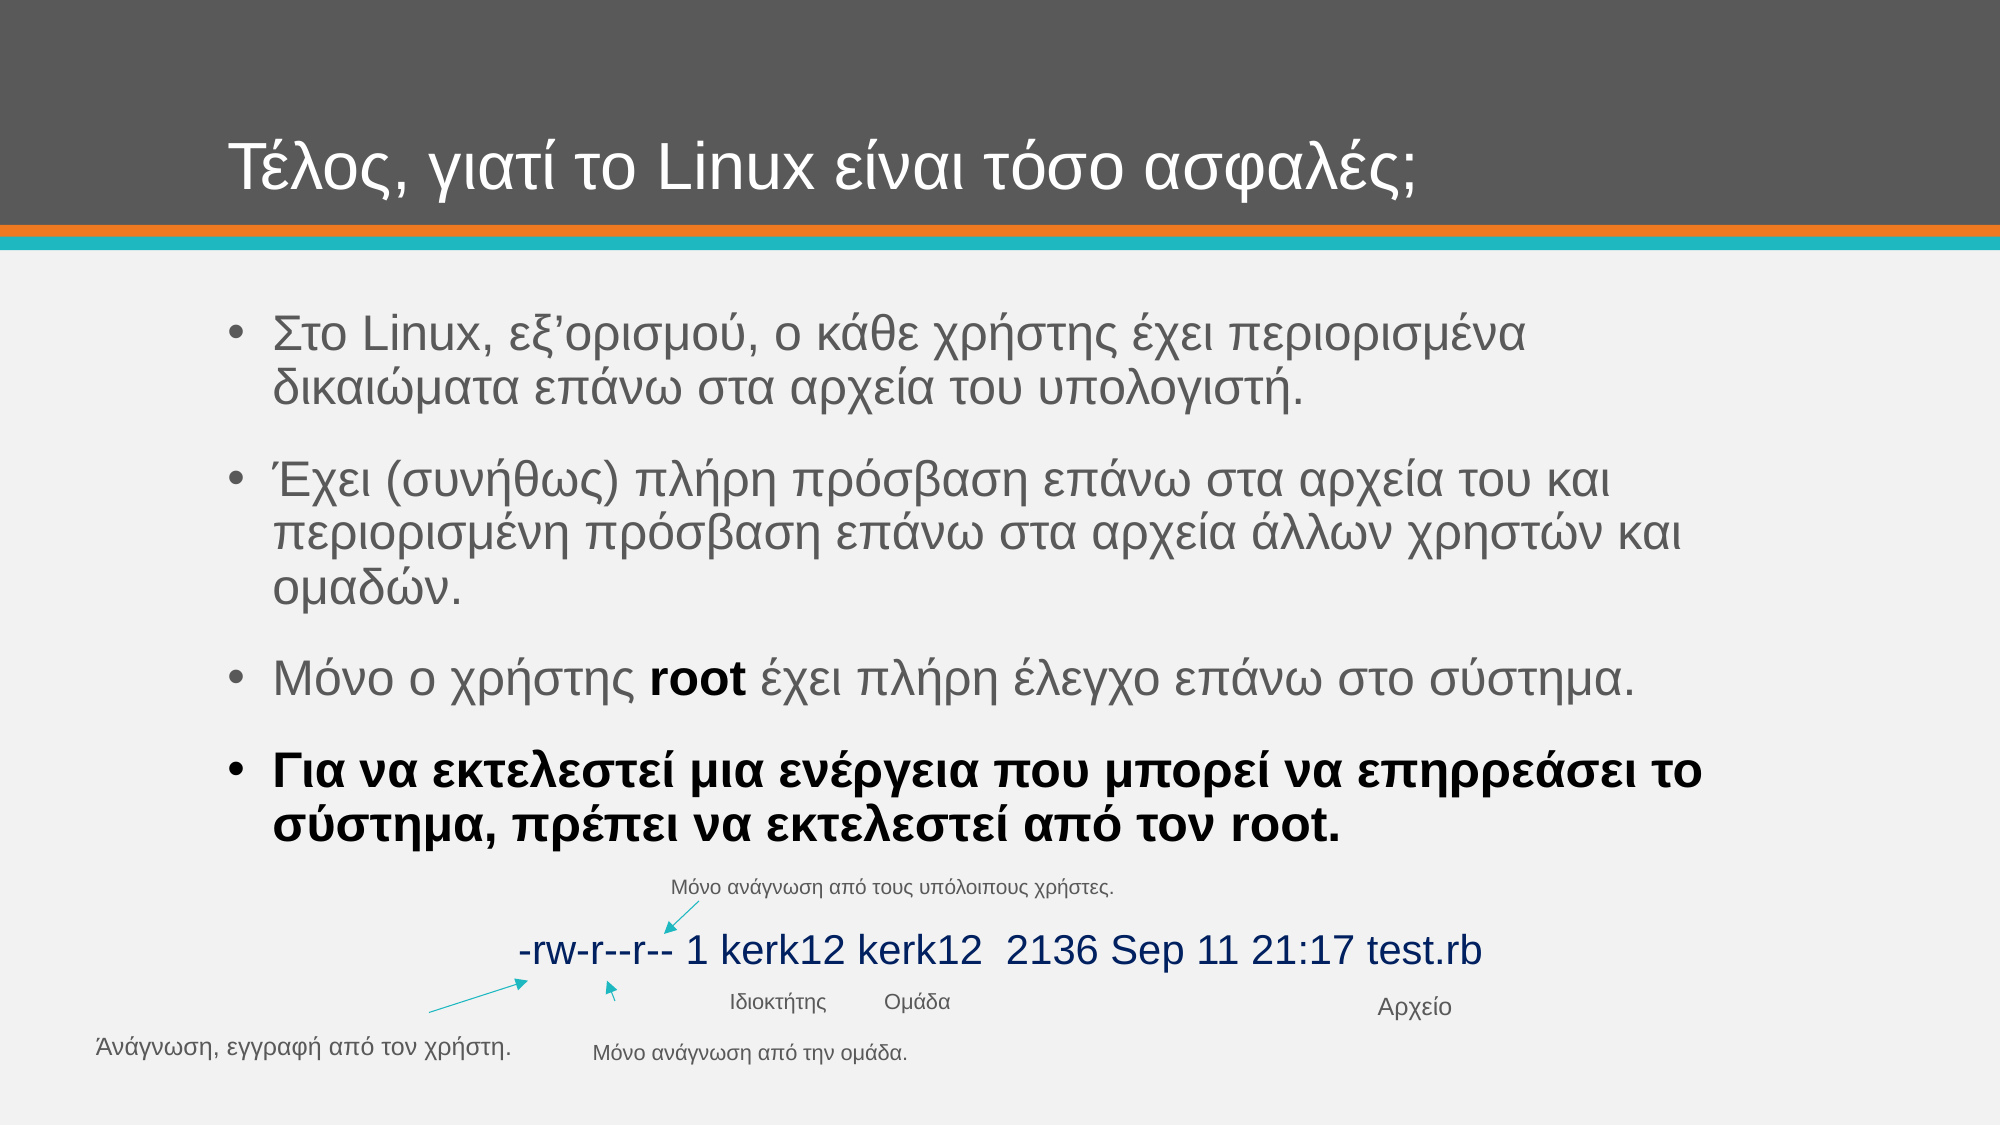

# Τέλος, γιατί το Linux είναι τόσο ασφαλές;
Στο Linux, εξ’ορισμού, ο κάθε χρήστης έχει περιορισμένα δικαιώματα επάνω στα αρχεία του υπολογιστή.
Έχει (συνήθως) πλήρη πρόσβαση επάνω στα αρχεία του και περιορισμένη πρόσβαση επάνω στα αρχεία άλλων χρηστών και ομαδών.
Μόνο ο χρήστης root έχει πλήρη έλεγχο επάνω στο σύστημα.
Για να εκτελεστεί μια ενέργεια που μπορεί να επηρρεάσει το σύστημα, πρέπει να εκτελεστεί από τον root.
Μόνο ανάγνωση από τους υπόλοιπους χρήστες.
-rw-r--r-- 1 kerk12 kerk12  2136 Sep 11 21:17 test.rb
Ιδιοκτήτης
Ομάδα
Αρχείο
Άνάγνωση, εγγραφή από τον χρήστη.
Μόνο ανάγνωση από την ομάδα.